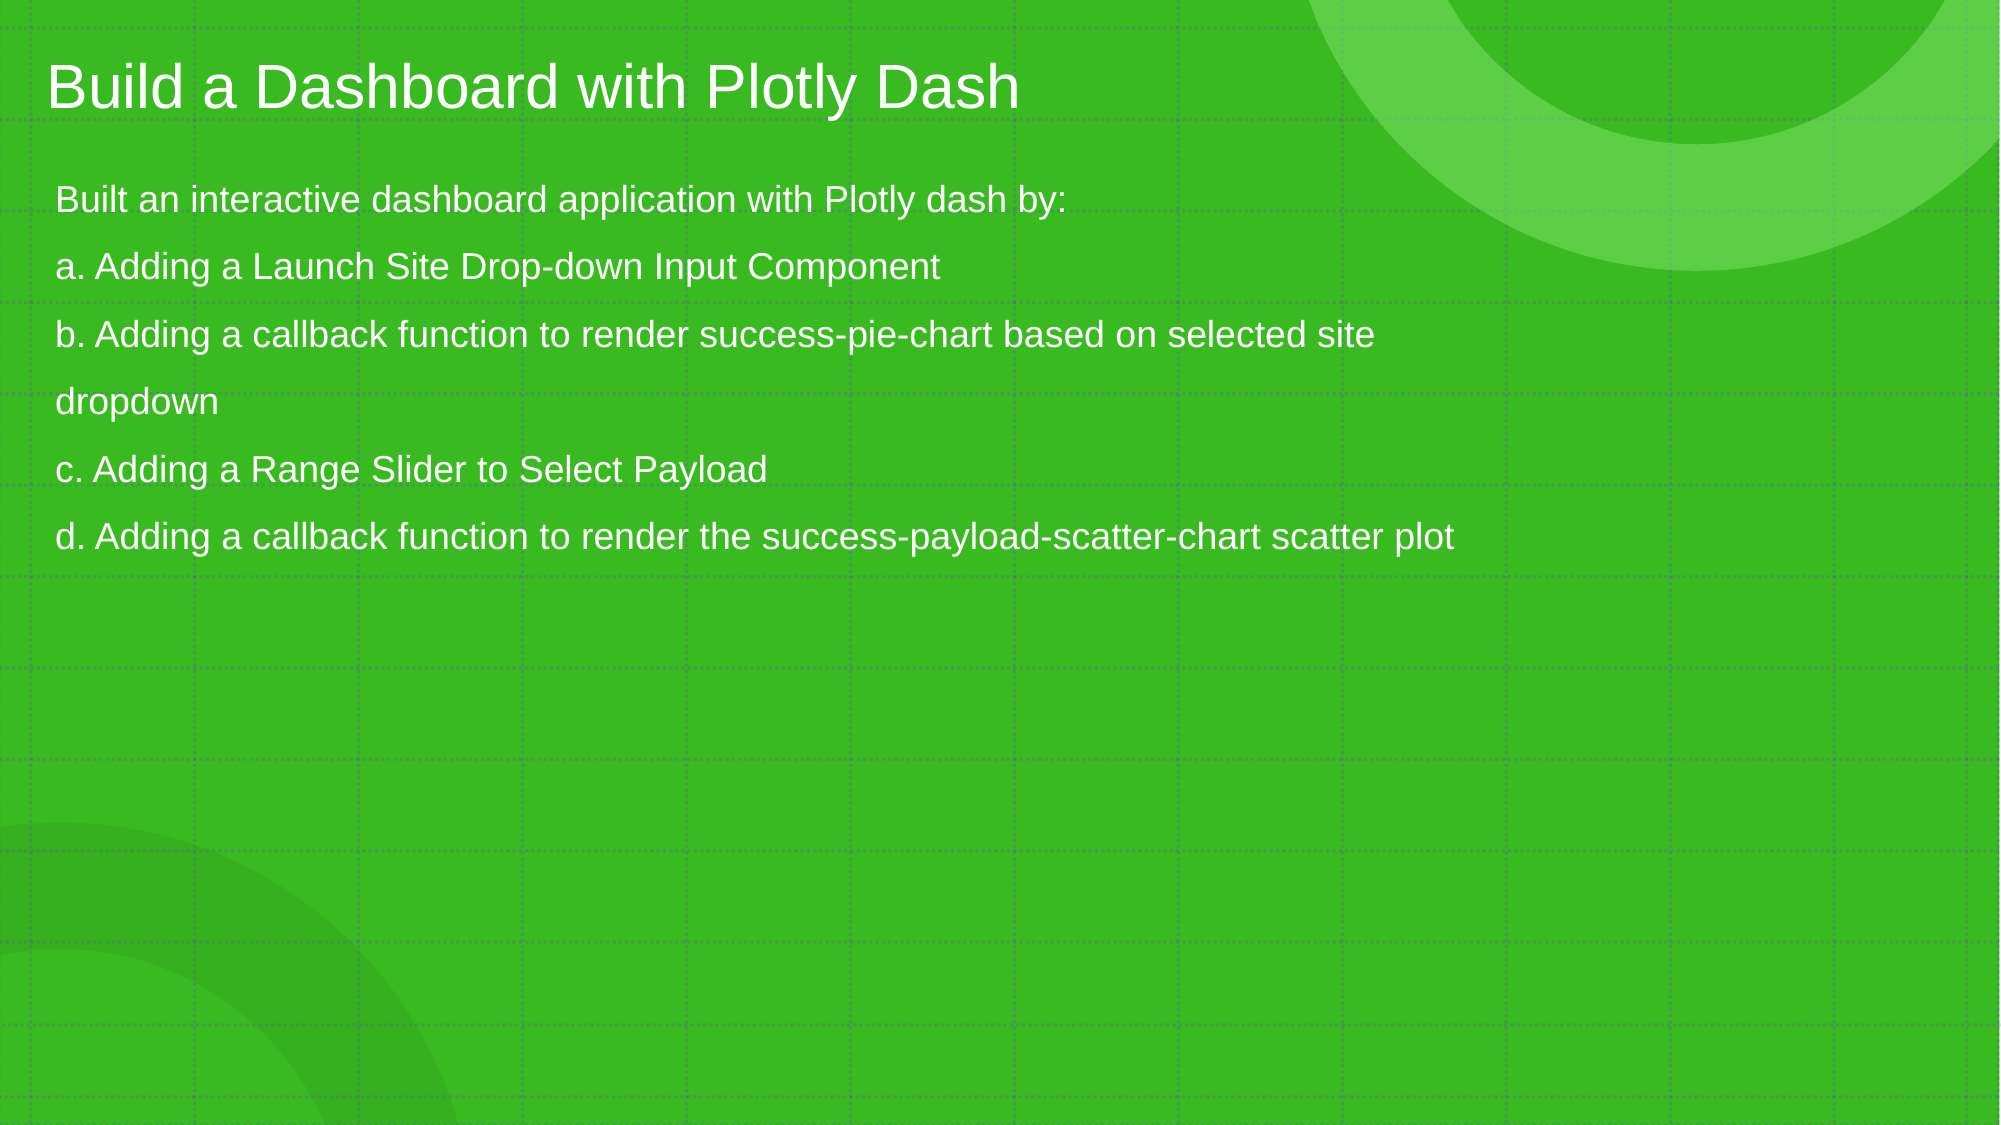

# Build a Dashboard with Plotly Dash
Built an interactive dashboard application with Plotly dash by:
a. Adding a Launch Site Drop-down Input Component
b. Adding a callback function to render success-pie-chart based on selected site
dropdown
c. Adding a Range Slider to Select Payload
d. Adding a callback function to render the success-payload-scatter-chart scatter plot